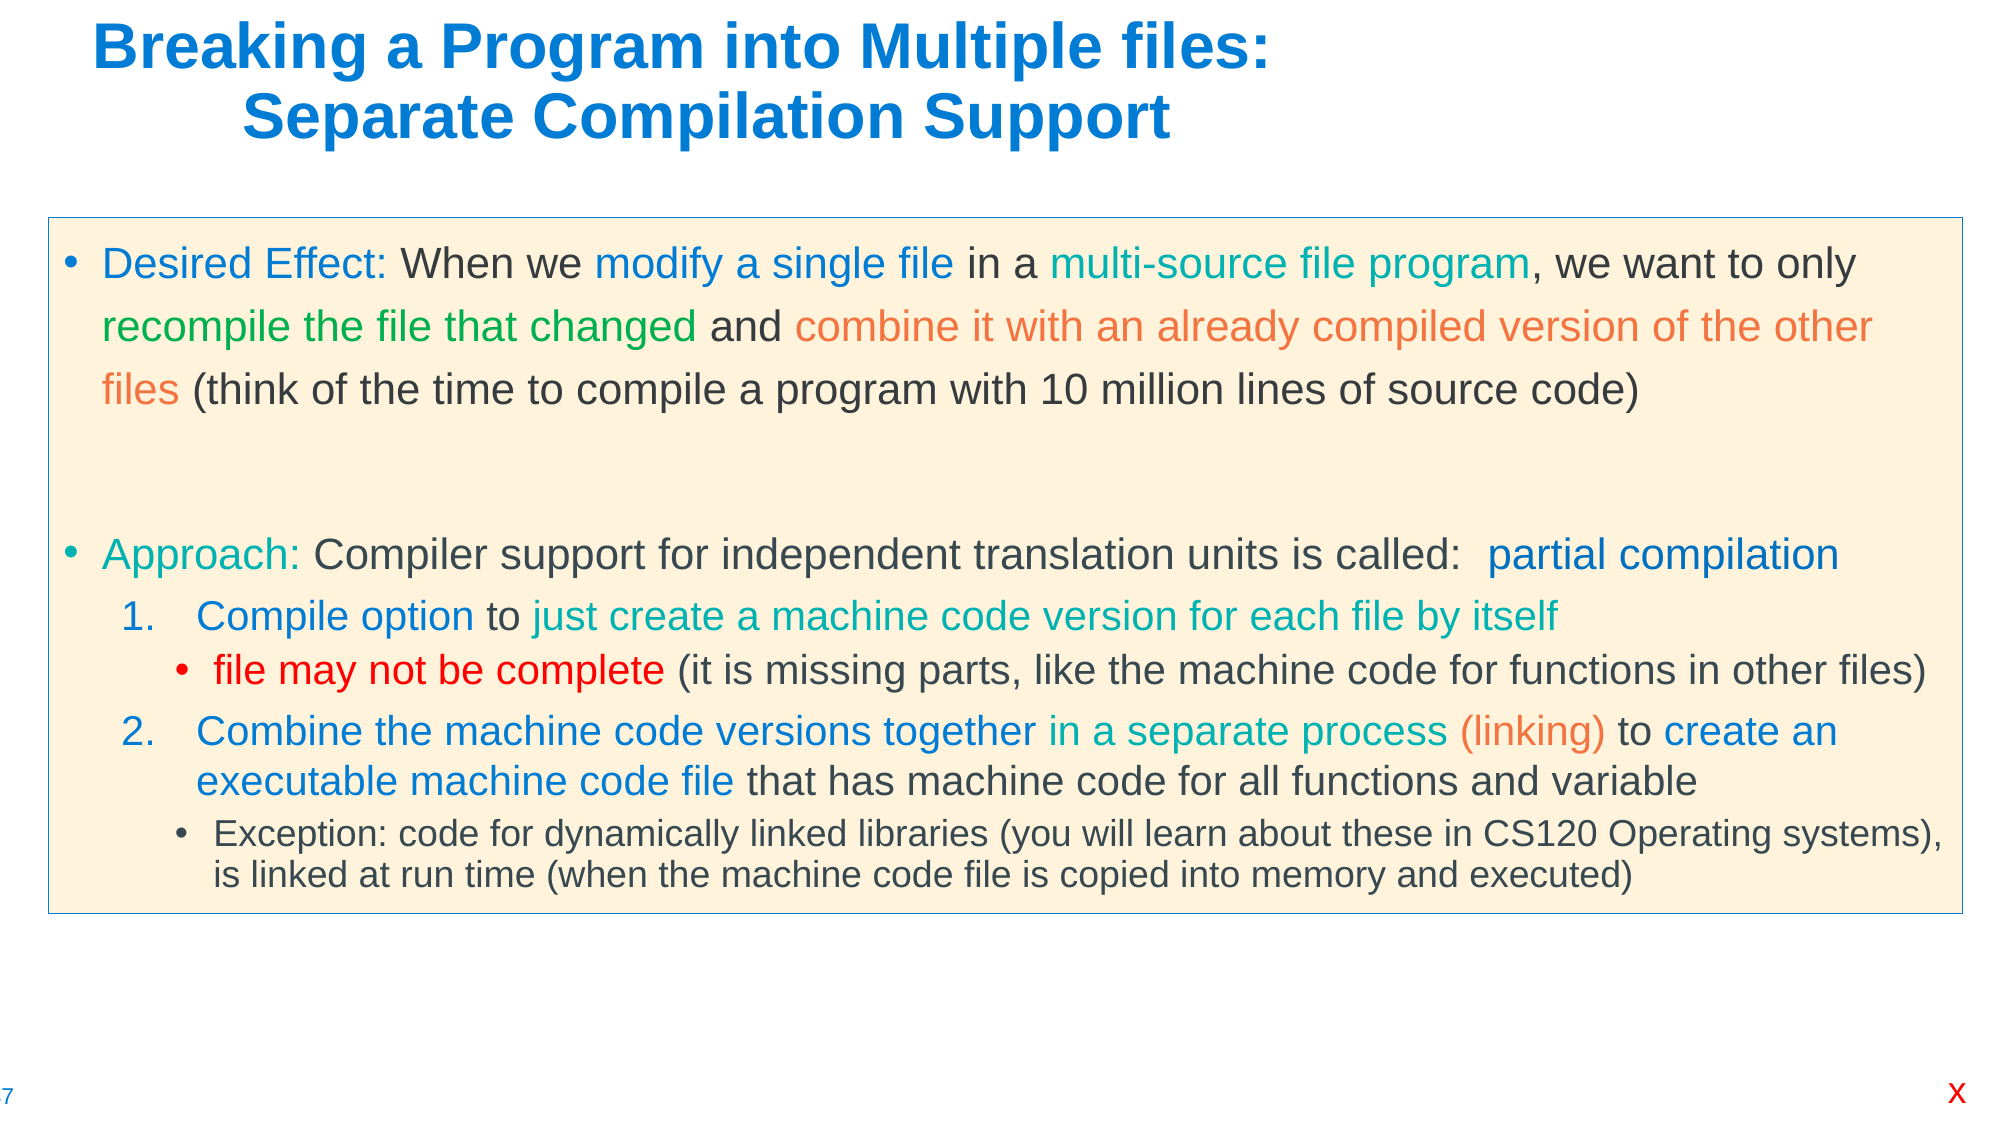

# Breaking a Program into Multiple files: Separate Compilation Support
Desired Effect: When we modify a single file in a multi-source file program, we want to only recompile the file that changed and combine it with an already compiled version of the other files (think of the time to compile a program with 10 million lines of source code)

Approach: Compiler support for independent translation units is called:  partial compilation
Compile option to just create a machine code version for each file by itself
file may not be complete (it is missing parts, like the machine code for functions in other files)
Combine the machine code versions together in a separate process (linking) to create an executable machine code file that has machine code for all functions and variable
Exception: code for dynamically linked libraries (you will learn about these in CS120 Operating systems), is linked at run time (when the machine code file is copied into memory and executed)
x